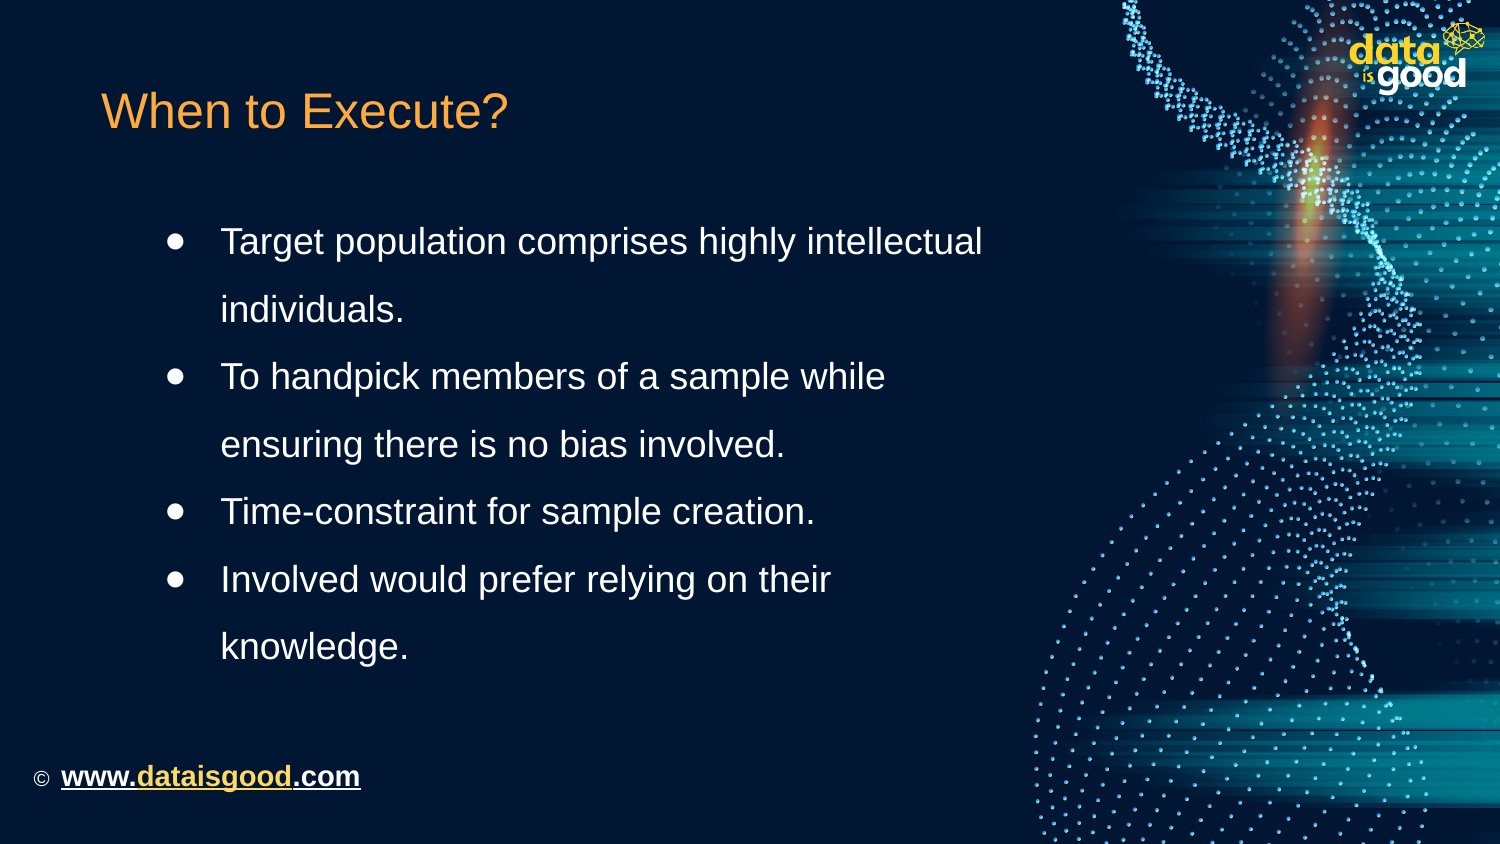

# When to Execute?
Target population comprises highly intellectual individuals.
To handpick members of a sample while ensuring there is no bias involved.
Time-constraint for sample creation.
Involved would prefer relying on their knowledge.